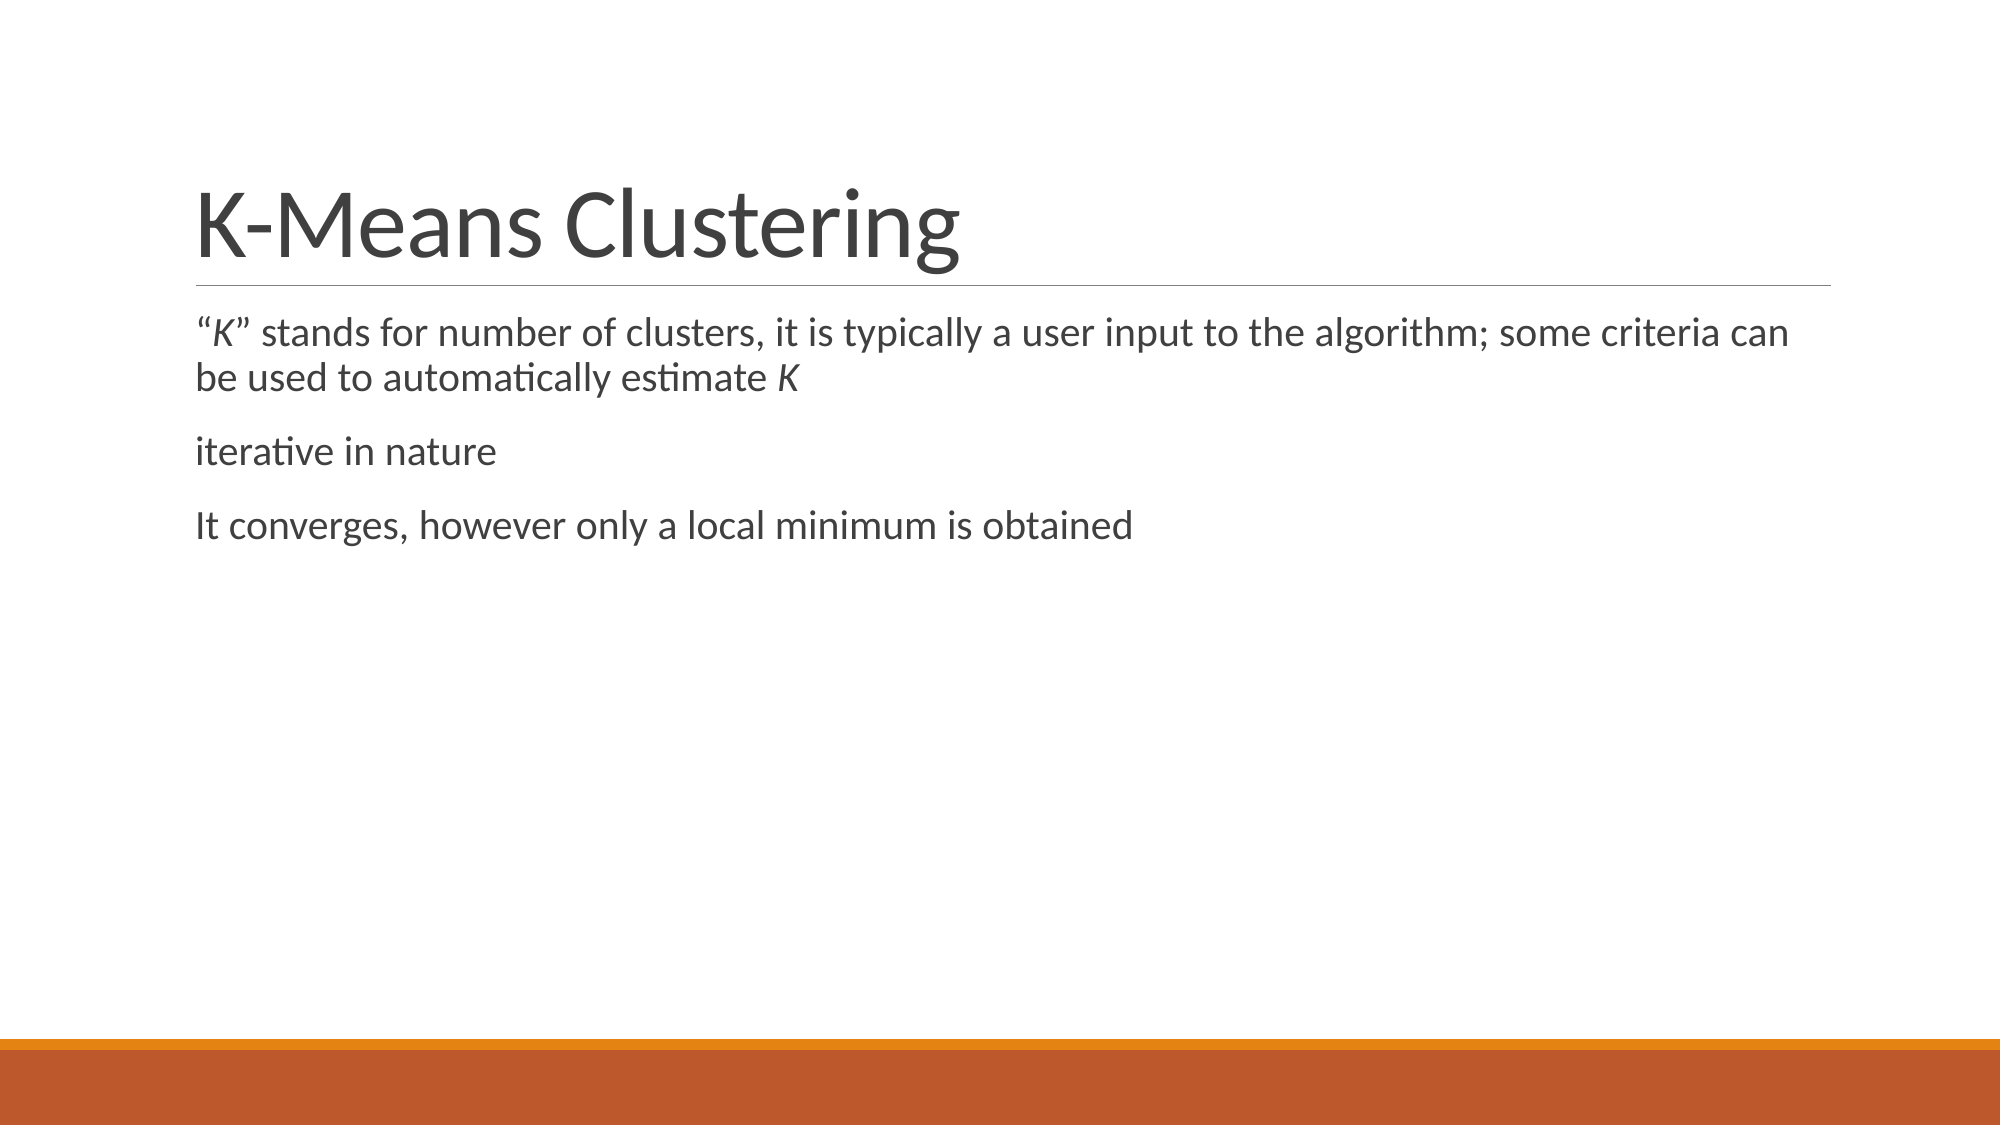

# K-Means Clustering
“K” stands for number of clusters, it is typically a user input to the algorithm; some criteria can be used to automatically estimate K
iterative in nature
It converges, however only a local minimum is obtained